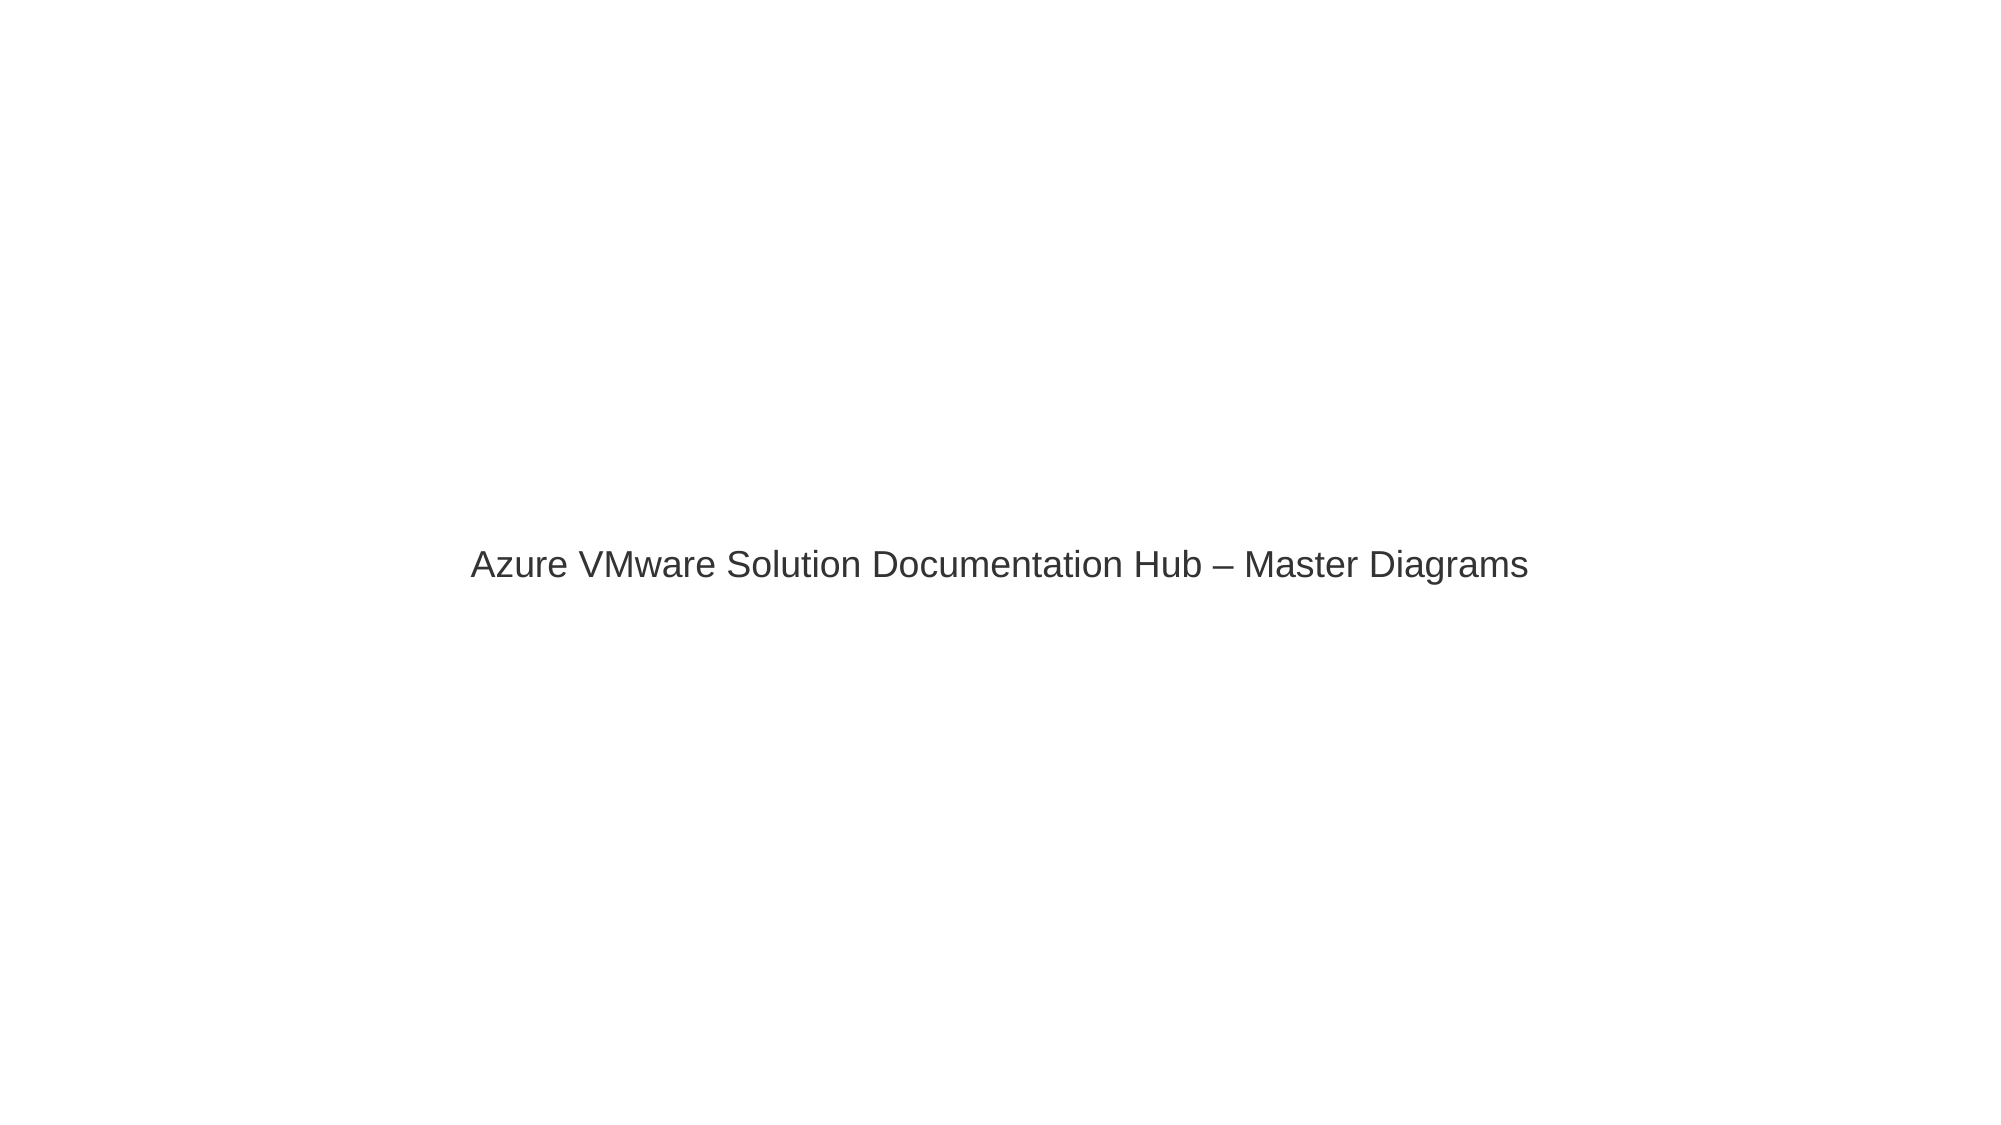

Azure VMware Solution Documentation Hub – Master Diagrams